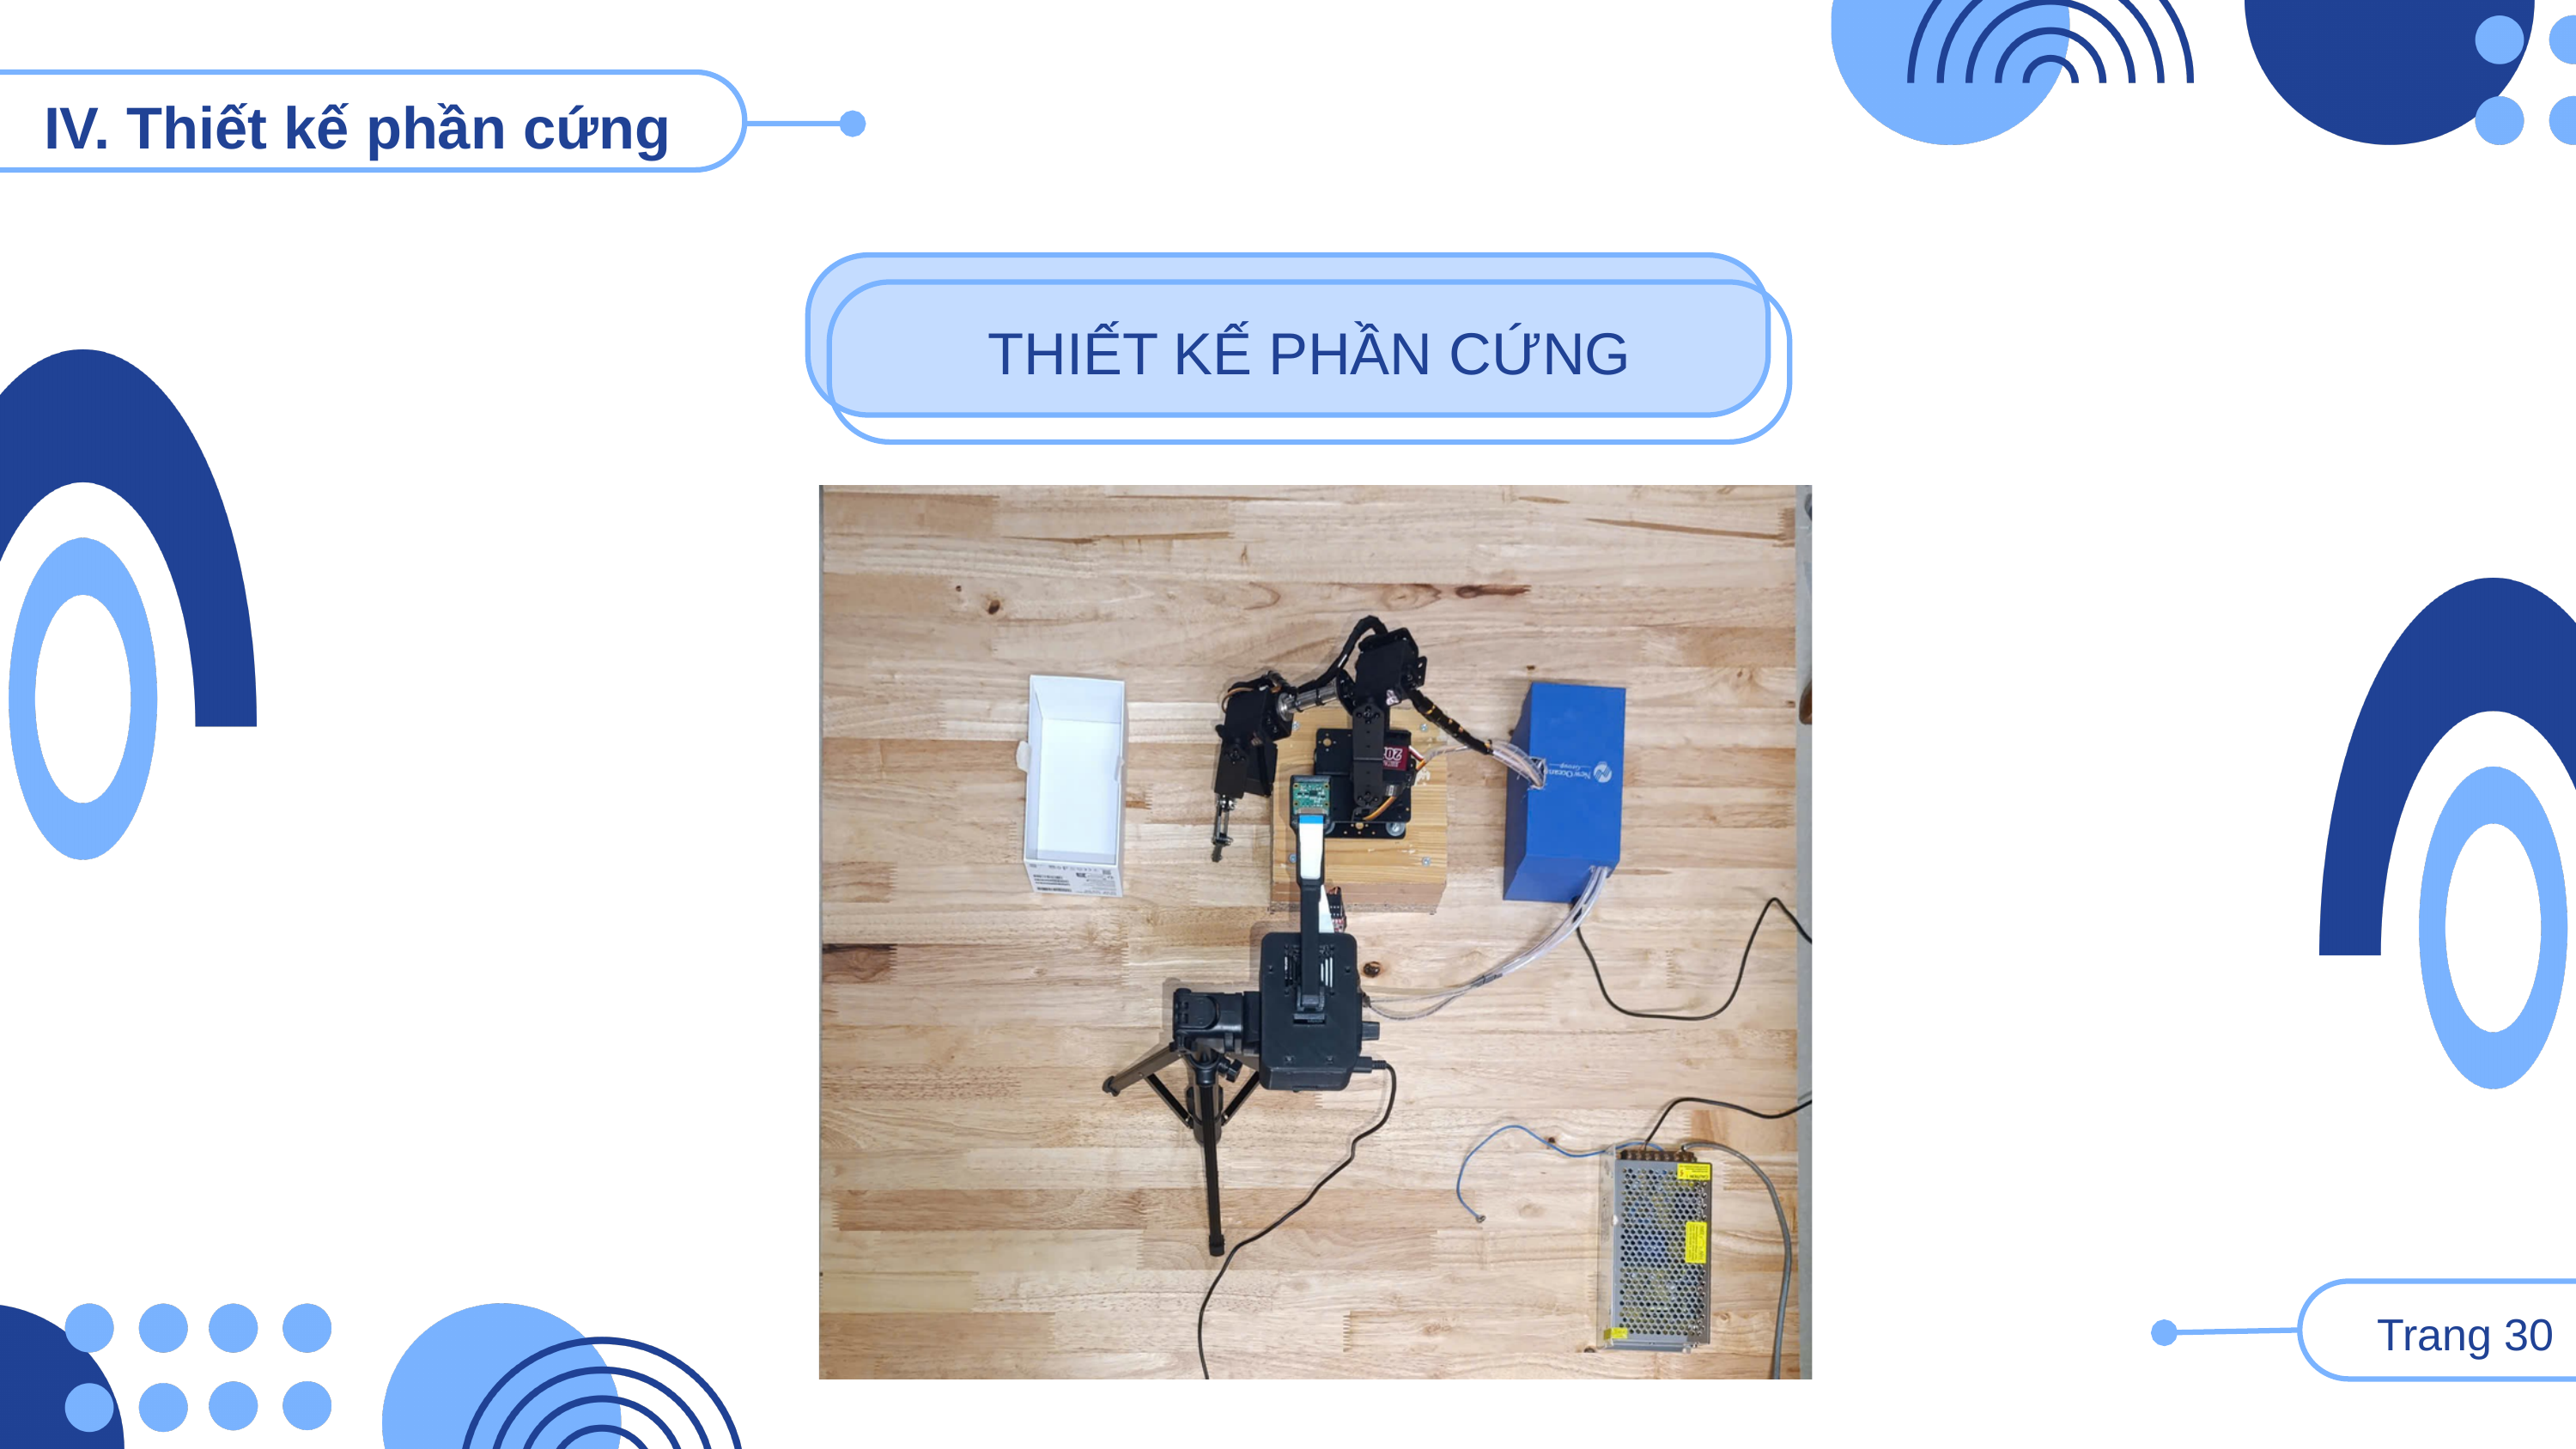

IV. Thiết kế phần cứng

THIẾT KẾ PHẦN CỨNG

 Trang 30